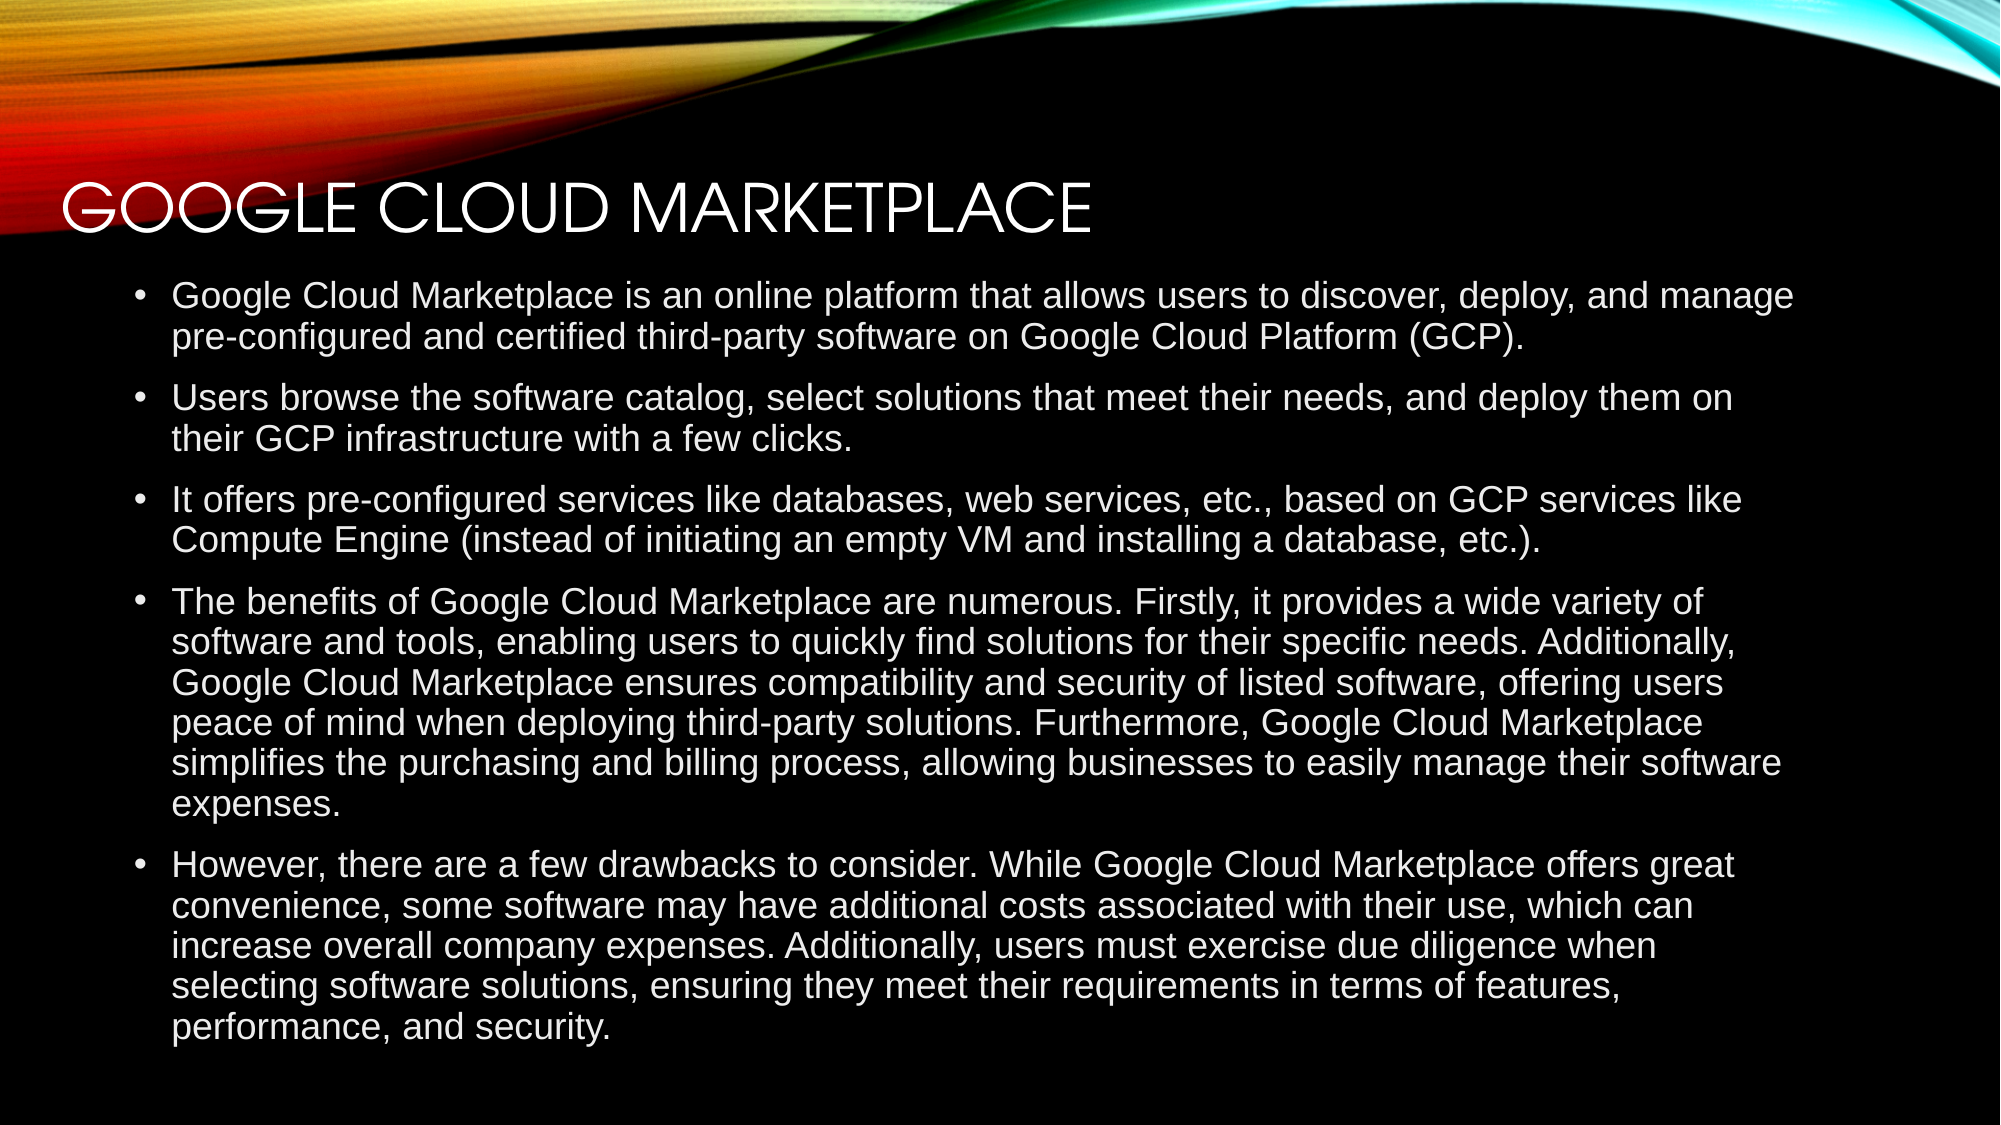

# GOOGLE CLOUD marketplace

Google Cloud Marketplace is an online platform that allows users to discover, deploy, and manage pre-configured and certified third-party software on Google Cloud Platform (GCP).
Users browse the software catalog, select solutions that meet their needs, and deploy them on their GCP infrastructure with a few clicks.
It offers pre-configured services like databases, web services, etc., based on GCP services like Compute Engine (instead of initiating an empty VM and installing a database, etc.).
The benefits of Google Cloud Marketplace are numerous. Firstly, it provides a wide variety of software and tools, enabling users to quickly find solutions for their specific needs. Additionally, Google Cloud Marketplace ensures compatibility and security of listed software, offering users peace of mind when deploying third-party solutions. Furthermore, Google Cloud Marketplace simplifies the purchasing and billing process, allowing businesses to easily manage their software expenses.
However, there are a few drawbacks to consider. While Google Cloud Marketplace offers great convenience, some software may have additional costs associated with their use, which can increase overall company expenses. Additionally, users must exercise due diligence when selecting software solutions, ensuring they meet their requirements in terms of features, performance, and security.